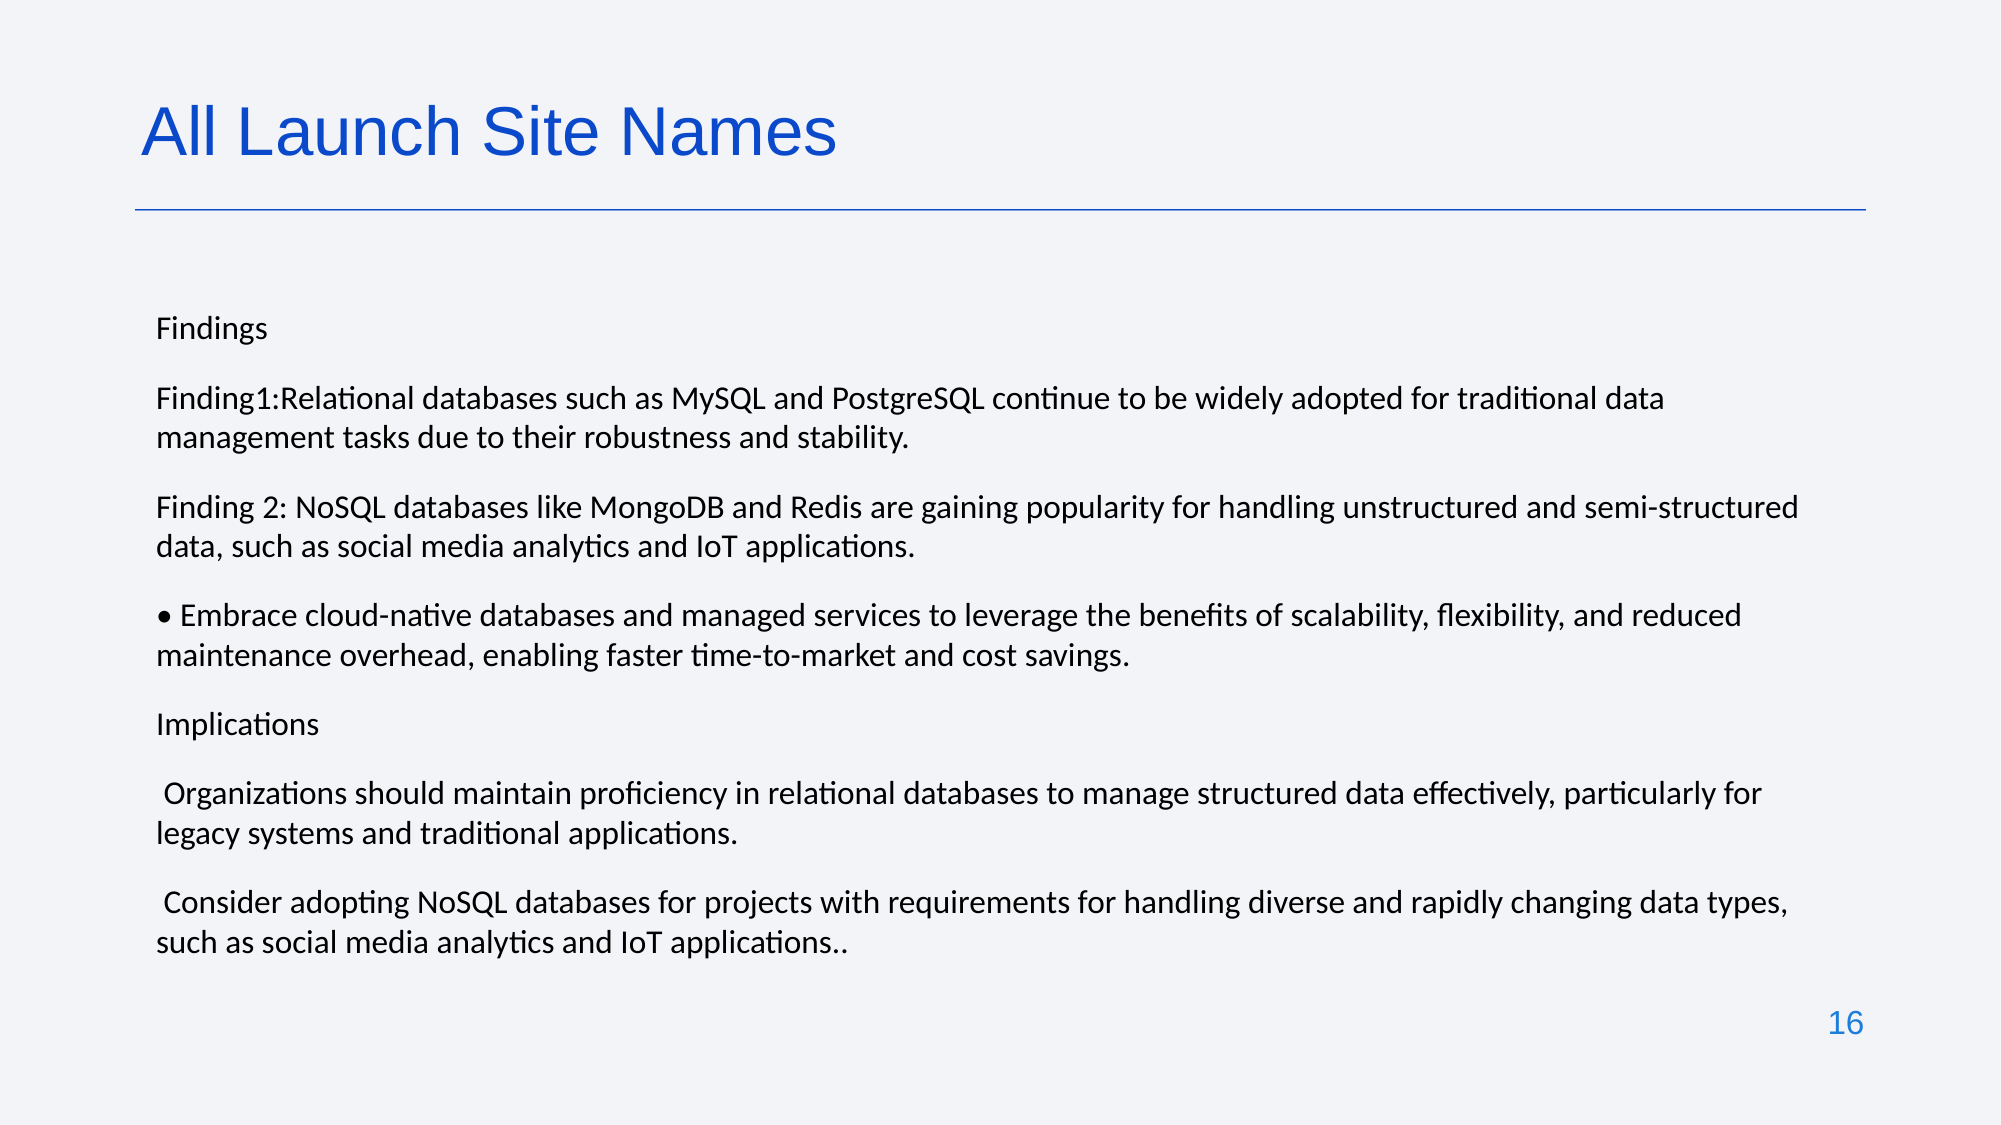

All Launch Site Names
Findings
Finding1:Relational databases such as MySQL and PostgreSQL continue to be widely adopted for traditional data management tasks due to their robustness and stability.
Finding 2: NoSQL databases like MongoDB and Redis are gaining popularity for handling unstructured and semi-structured data, such as social media analytics and IoT applications.
• Embrace cloud-native databases and managed services to leverage the benefits of scalability, flexibility, and reduced maintenance overhead, enabling faster time-to-market and cost savings.
Implications
 Organizations should maintain proficiency in relational databases to manage structured data effectively, particularly for legacy systems and traditional applications.
 Consider adopting NoSQL databases for projects with requirements for handling diverse and rapidly changing data types, such as social media analytics and IoT applications..
16